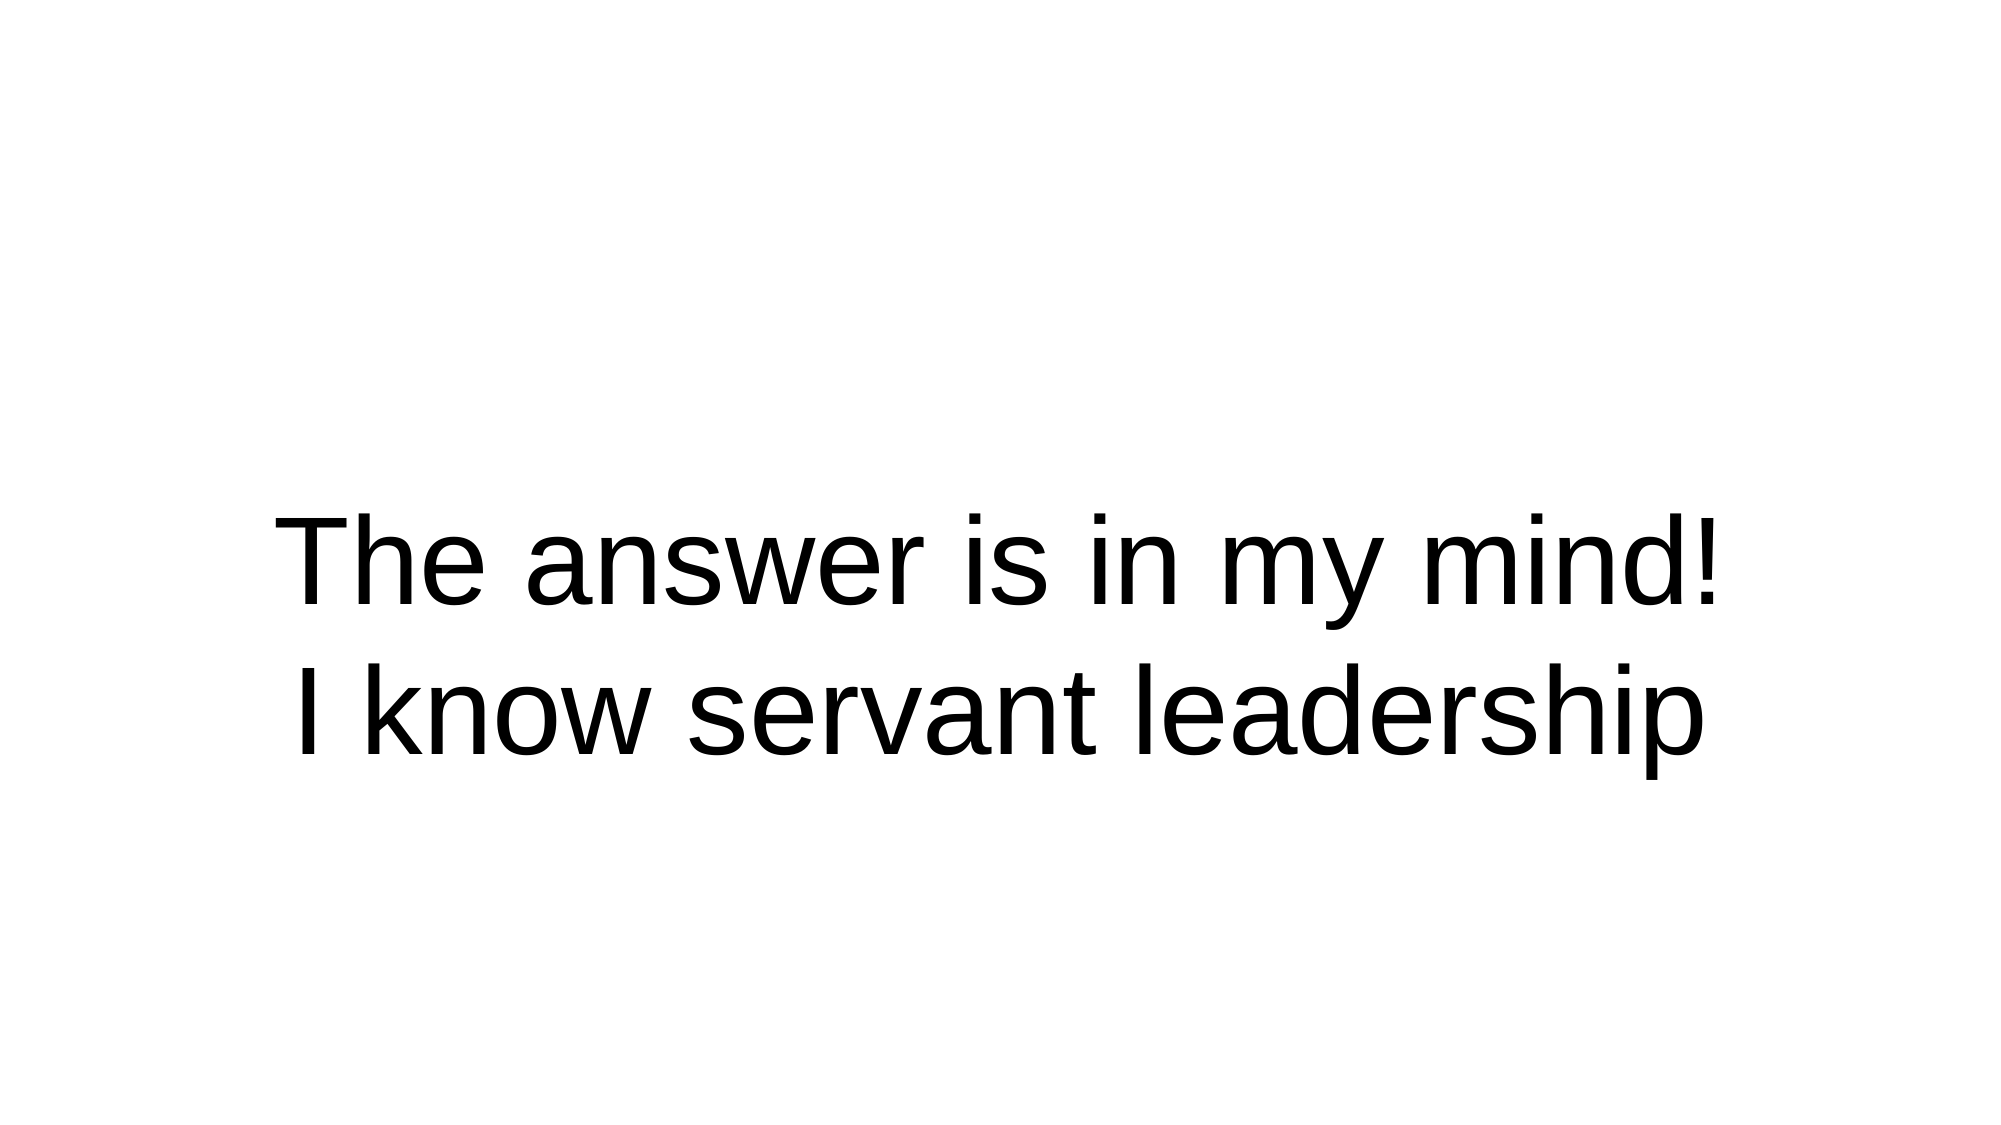

The answer is in my mind!
I know servant leadership